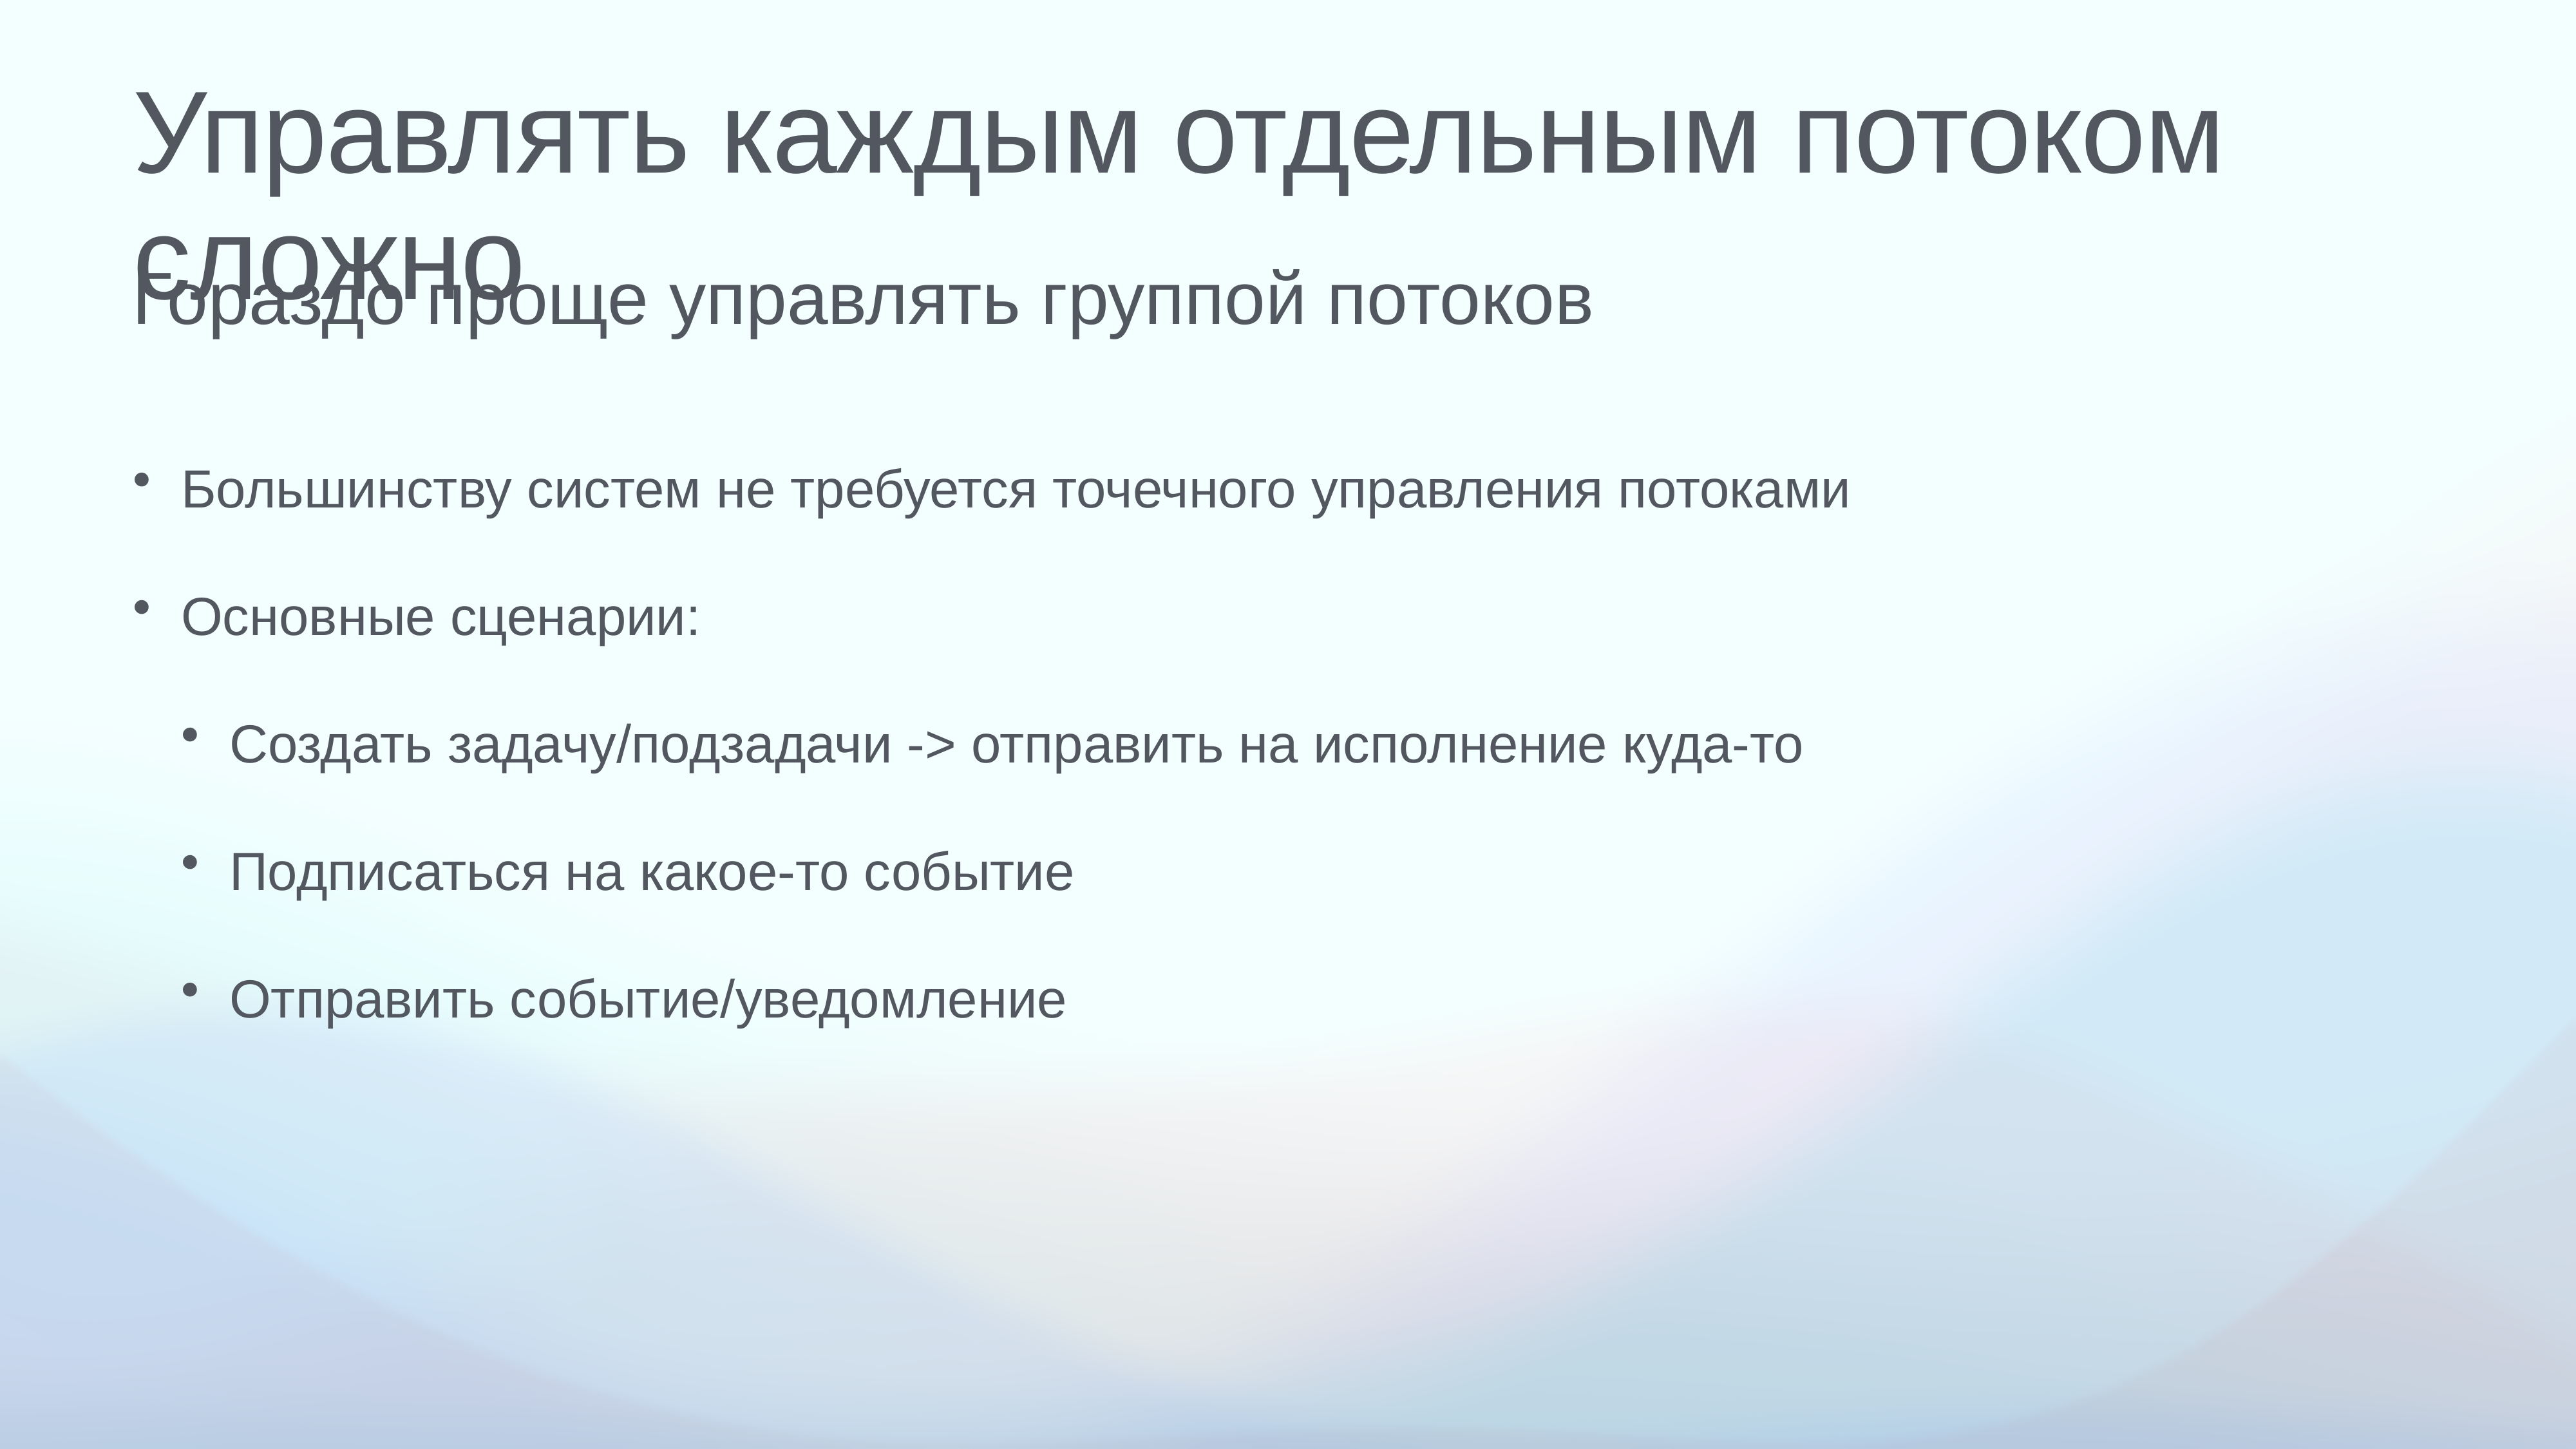

# Управлять каждым отдельным потоком сложно
Гораздо проще управлять группой потоков
Большинству систем не требуется точечного управления потоками
Основные сценарии:
Создать задачу/подзадачи -> отправить на исполнение куда-то
Подписаться на какое-то событие
Отправить событие/уведомление